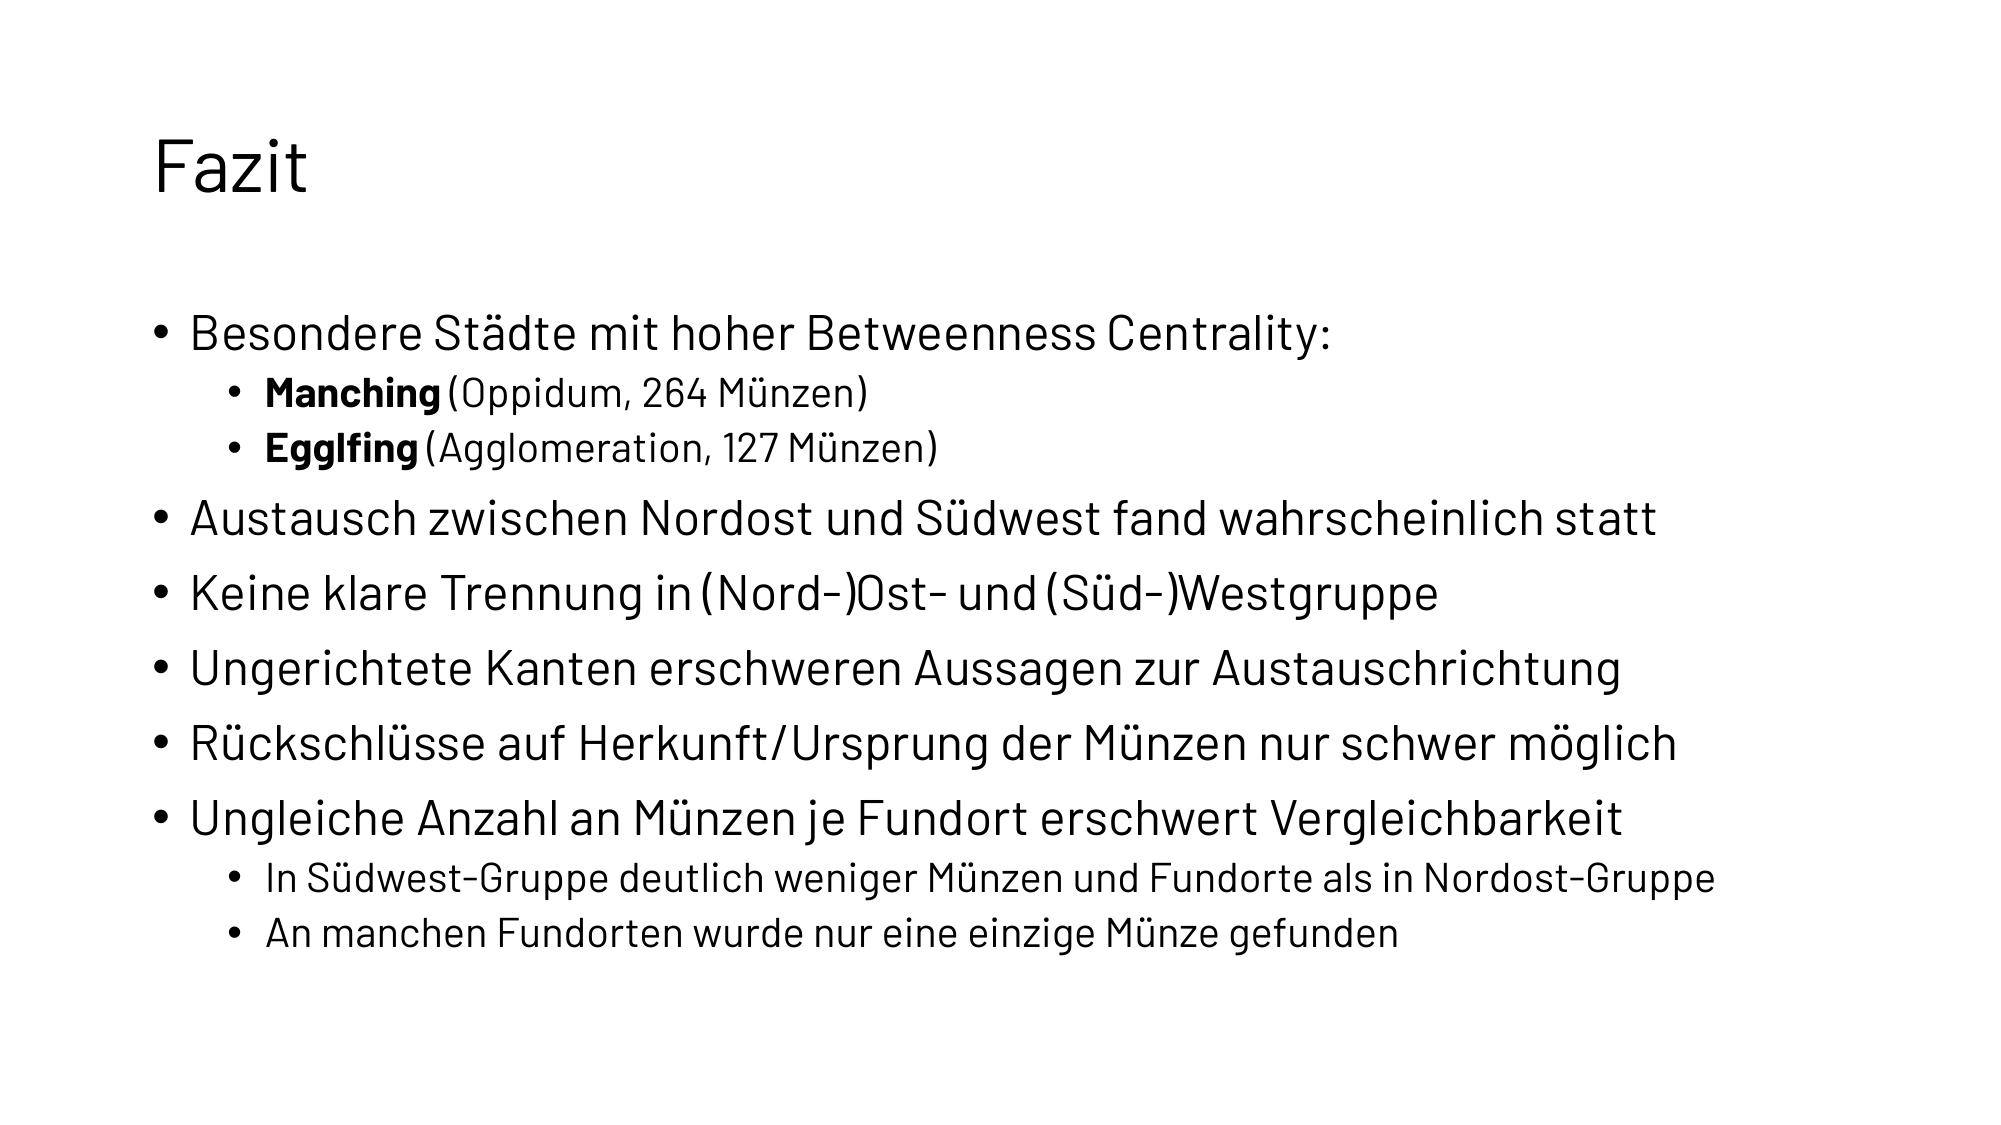

# Fazit
Besondere Städte mit hoher Betweenness Centrality:
Manching (Oppidum, 264 Münzen)
Egglfing (Agglomeration, 127 Münzen)
Austausch zwischen Nordost und Südwest fand wahrscheinlich statt
Keine klare Trennung in (Nord-)Ost- und (Süd-)Westgruppe
Ungerichtete Kanten erschweren Aussagen zur Austauschrichtung
Rückschlüsse auf Herkunft/Ursprung der Münzen nur schwer möglich
Ungleiche Anzahl an Münzen je Fundort erschwert Vergleichbarkeit
In Südwest-Gruppe deutlich weniger Münzen und Fundorte als in Nordost-Gruppe
An manchen Fundorten wurde nur eine einzige Münze gefunden